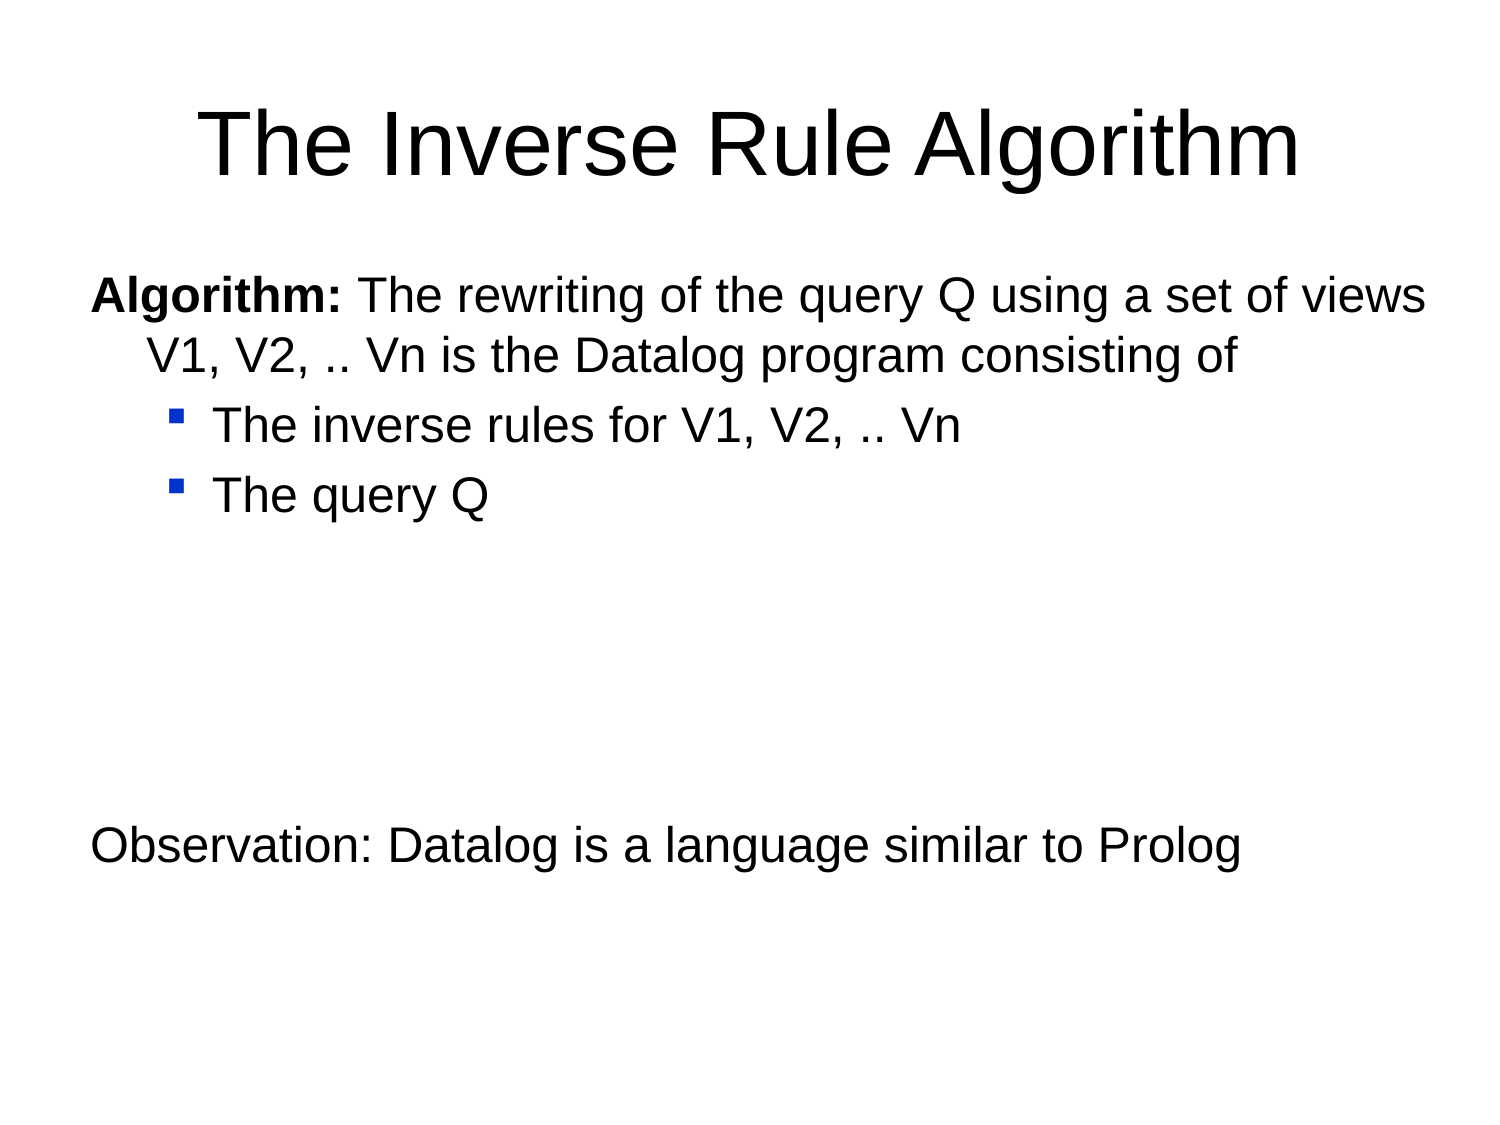

# The Inverse Rule Algorithm
Algorithm: The rewriting of the query Q using a set of views V1, V2, .. Vn is the Datalog program consisting of
The inverse rules for V1, V2, .. Vn
The query Q

Observation: Datalog is a language similar to Prolog